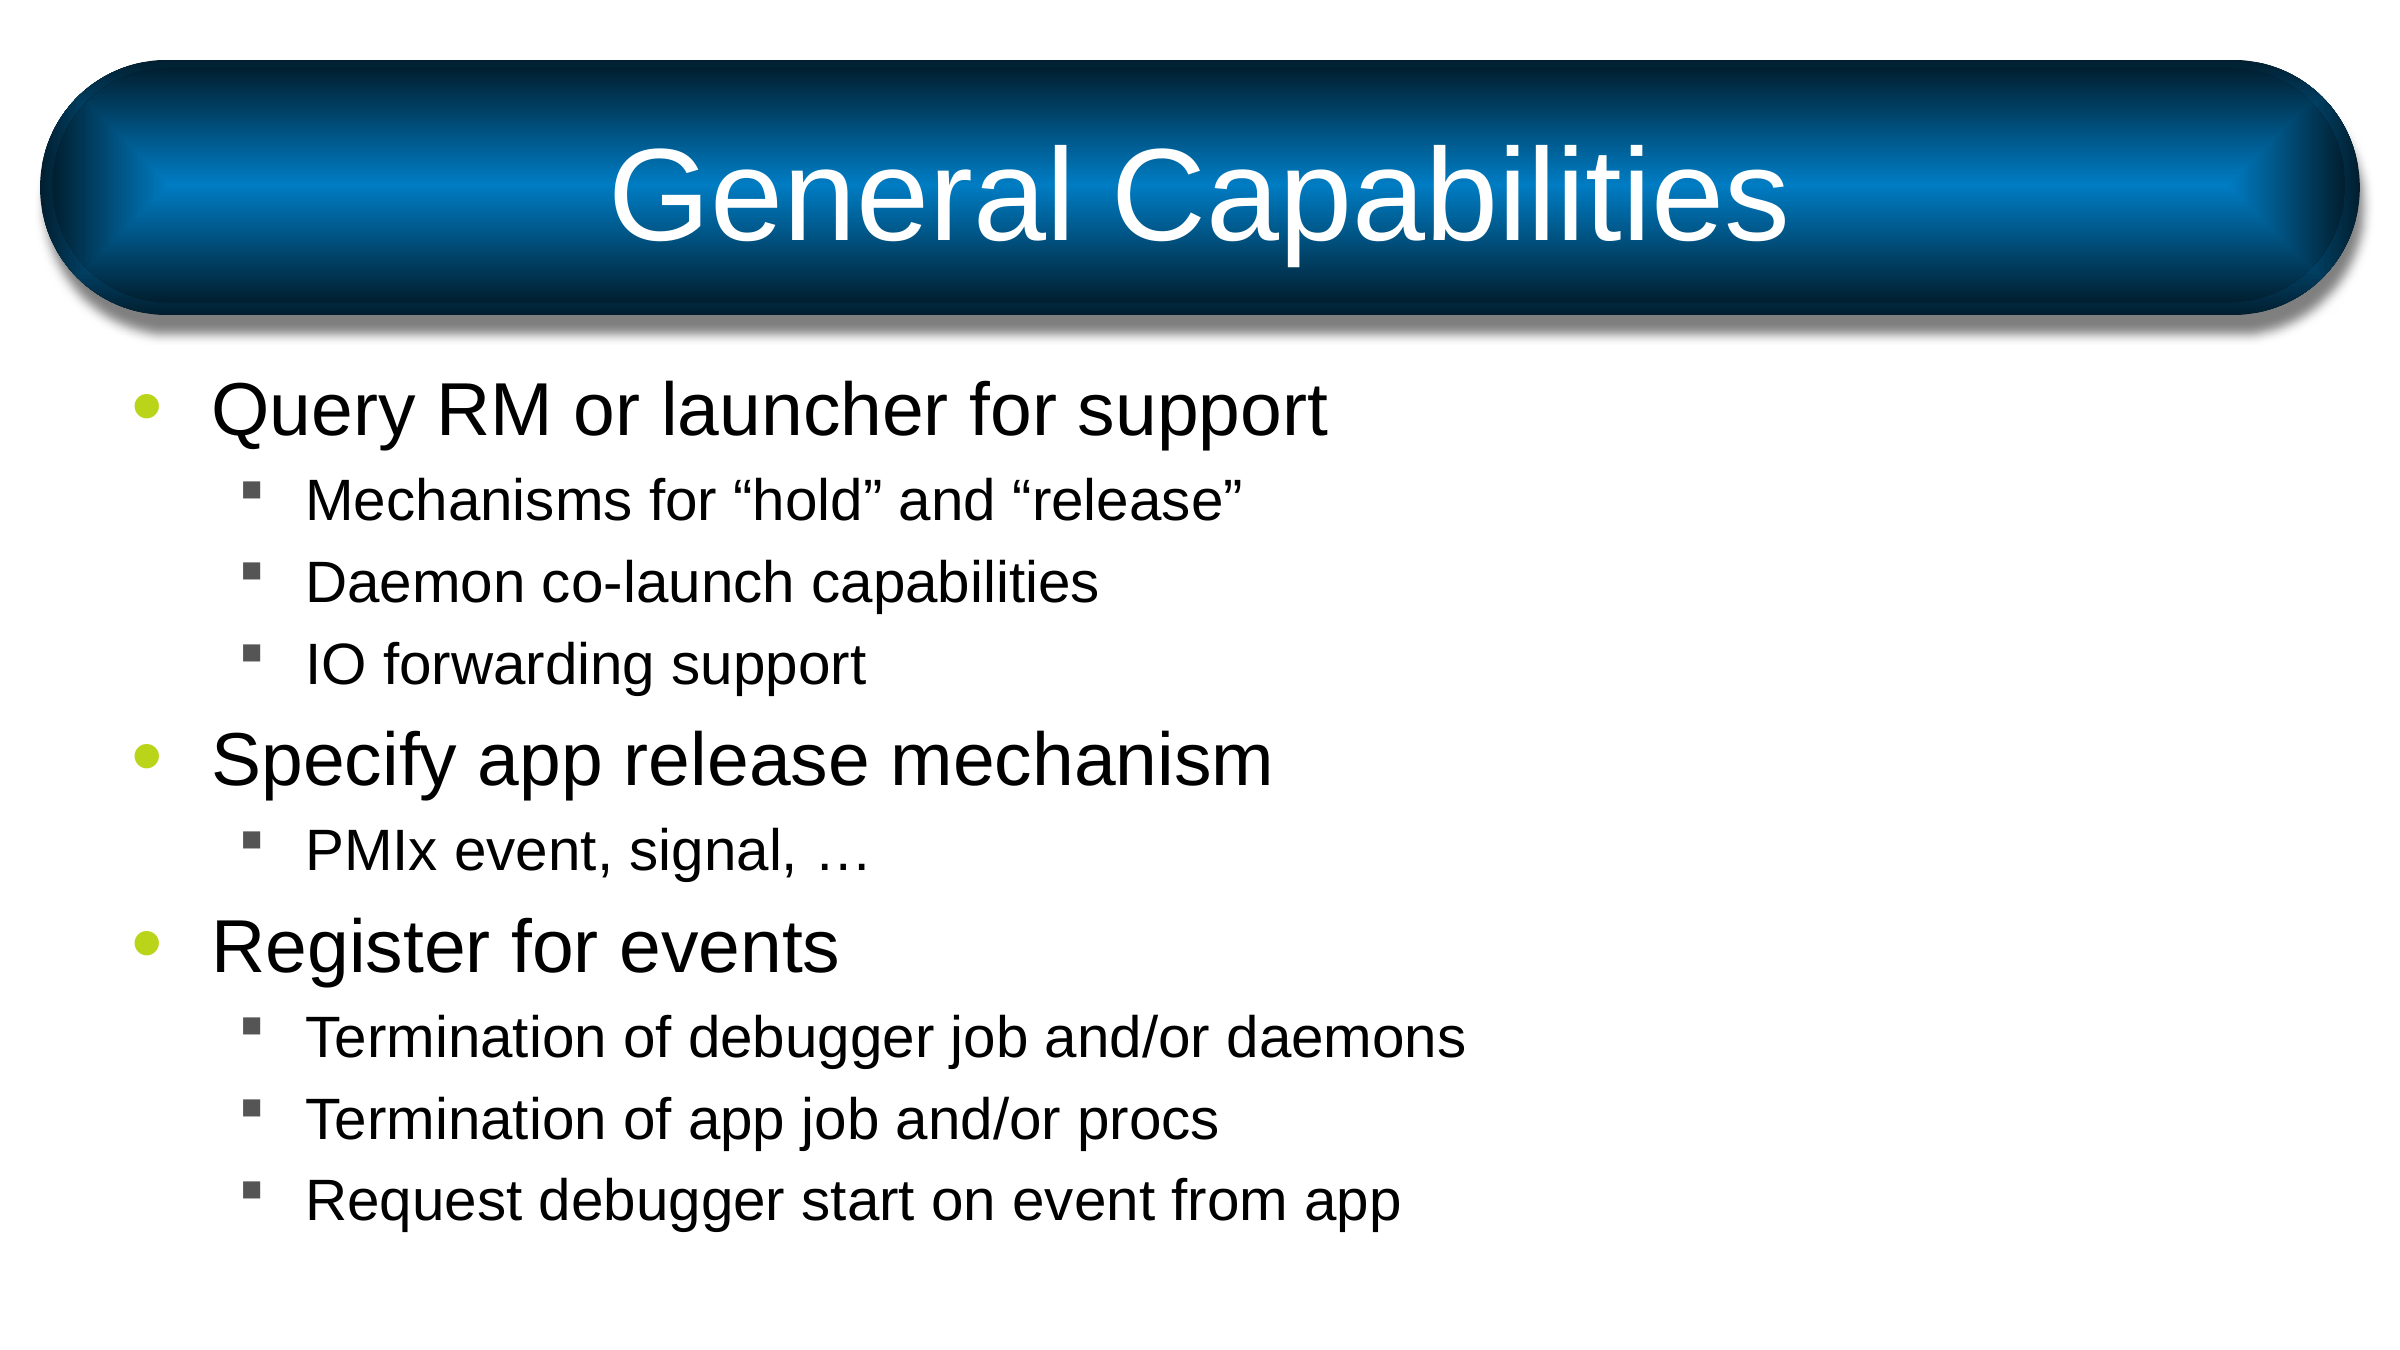

# General Capabilities
Query RM or launcher for support
Mechanisms for “hold” and “release”
Daemon co-launch capabilities
IO forwarding support
Specify app release mechanism
PMIx event, signal, …
Register for events
Termination of debugger job and/or daemons
Termination of app job and/or procs
Request debugger start on event from app